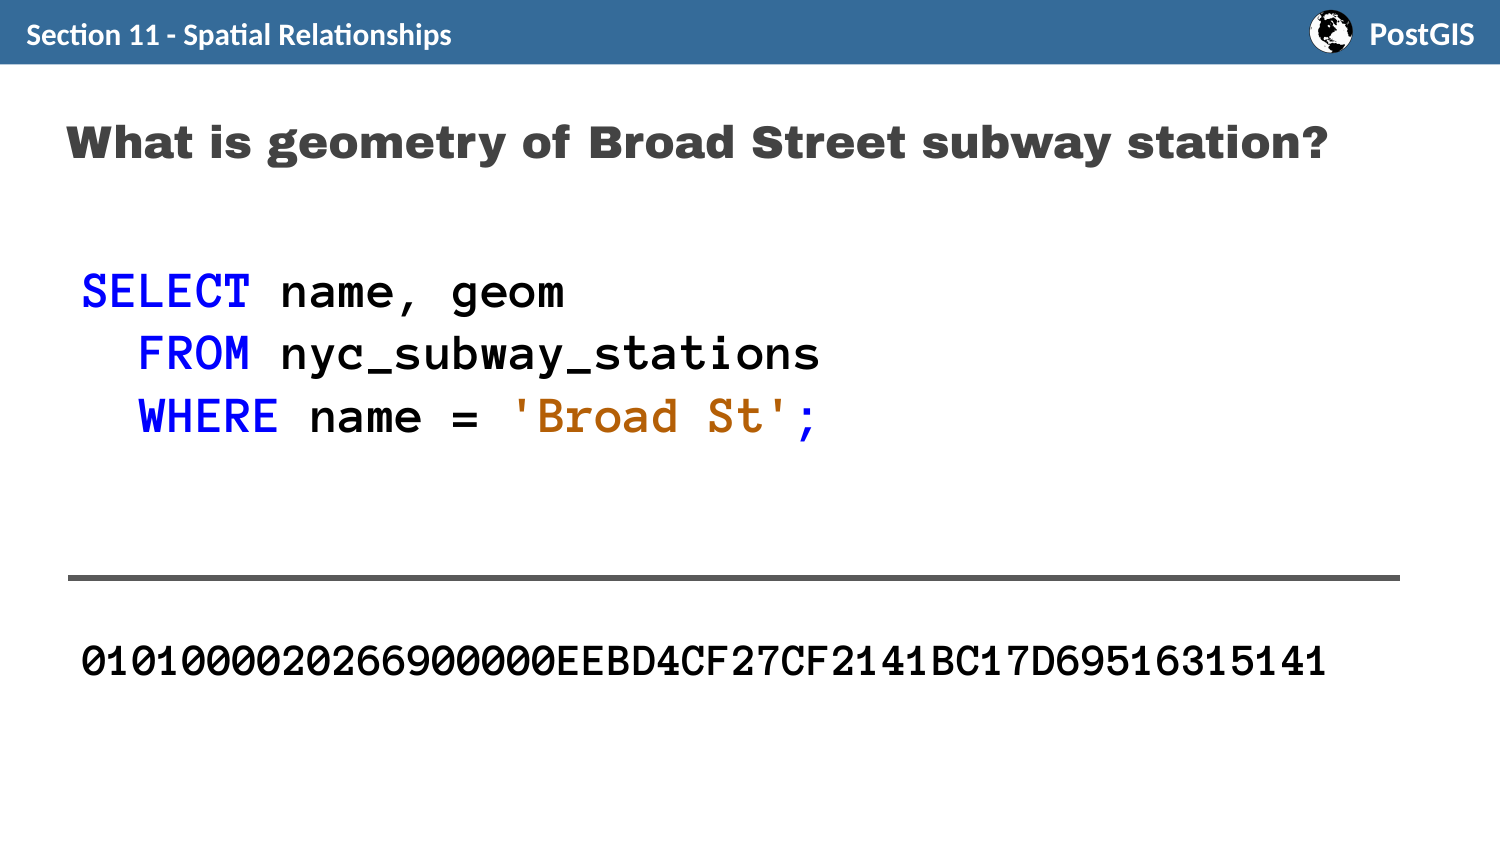

Section 11 - Spatial Relationships
# What is geometry of Broad Street subway station?

SELECT name, geom
  FROM nyc_subway_stations
  WHERE name = 'Broad St';
0101000020266900000EEBD4CF27CF2141BC17D69516315141